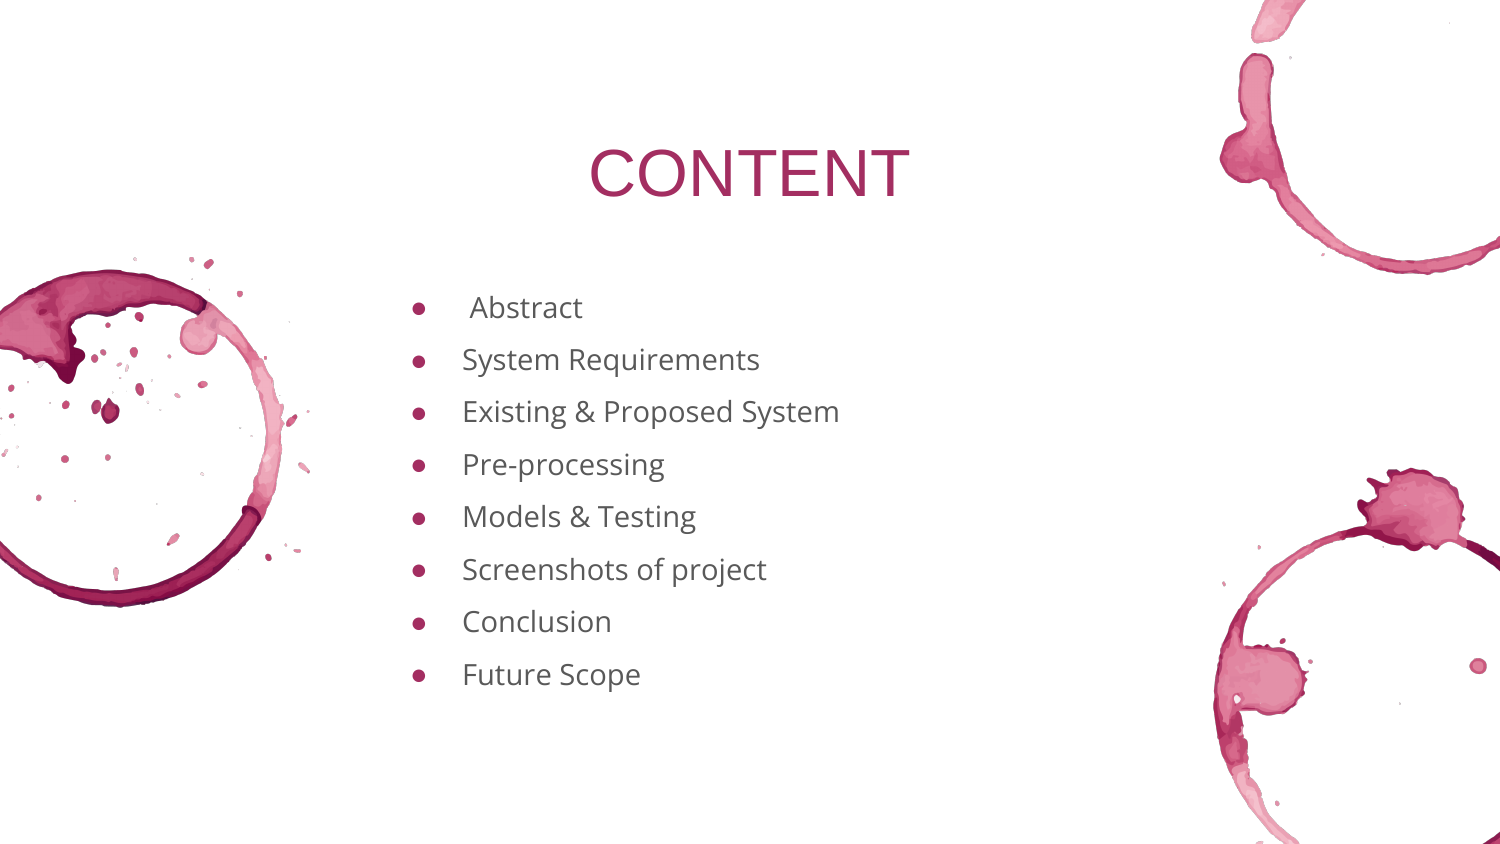

# CONTENT
 Abstract
System Requirements
Existing & Proposed System
Pre-processing
Models & Testing
Screenshots of project
Conclusion
Future Scope